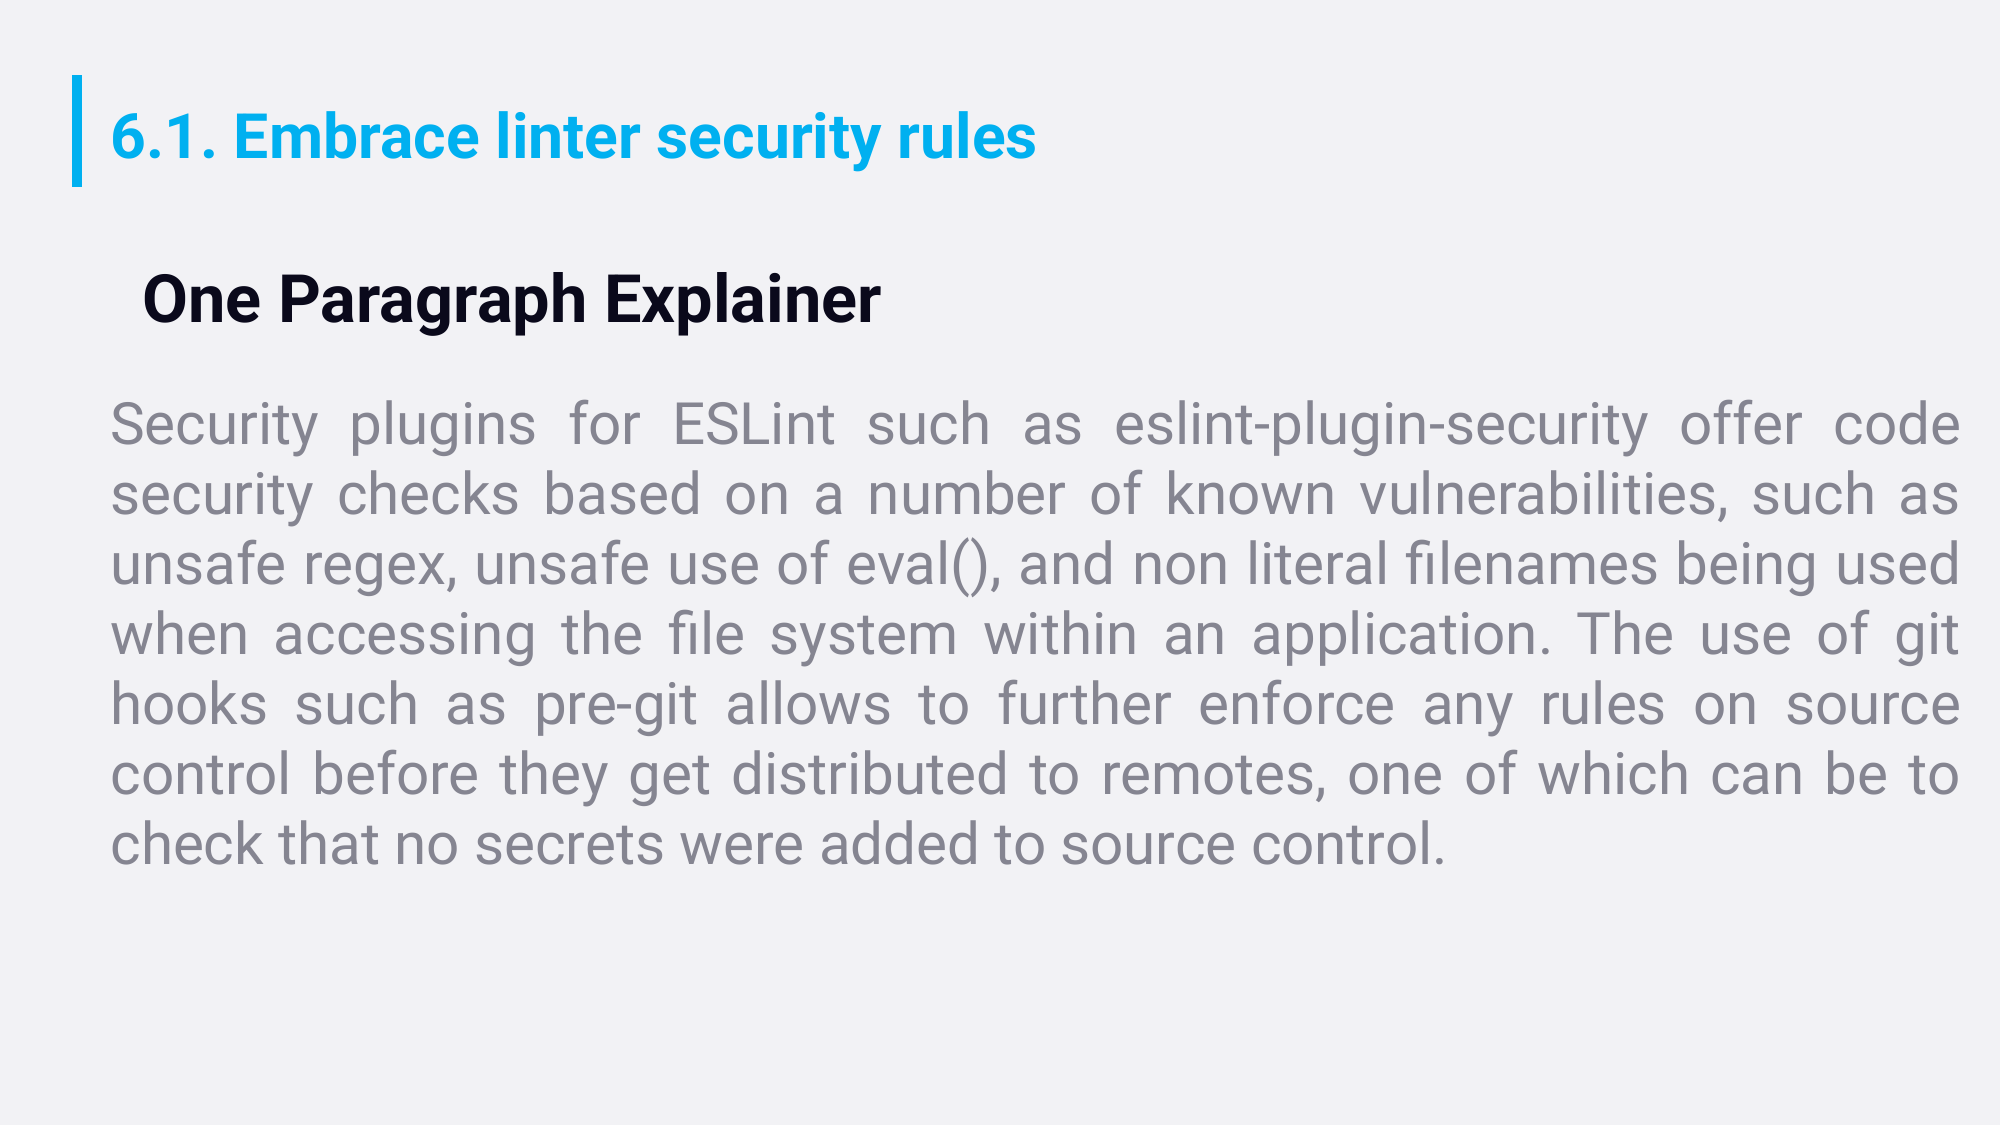

# 6.1. Embrace linter security rules
One Paragraph Explainer
Security plugins for ESLint such as eslint-plugin-security offer code security checks based on a number of known vulnerabilities, such as unsafe regex, unsafe use of eval(), and non literal filenames being used when accessing the file system within an application. The use of git hooks such as pre-git allows to further enforce any rules on source control before they get distributed to remotes, one of which can be to check that no secrets were added to source control.